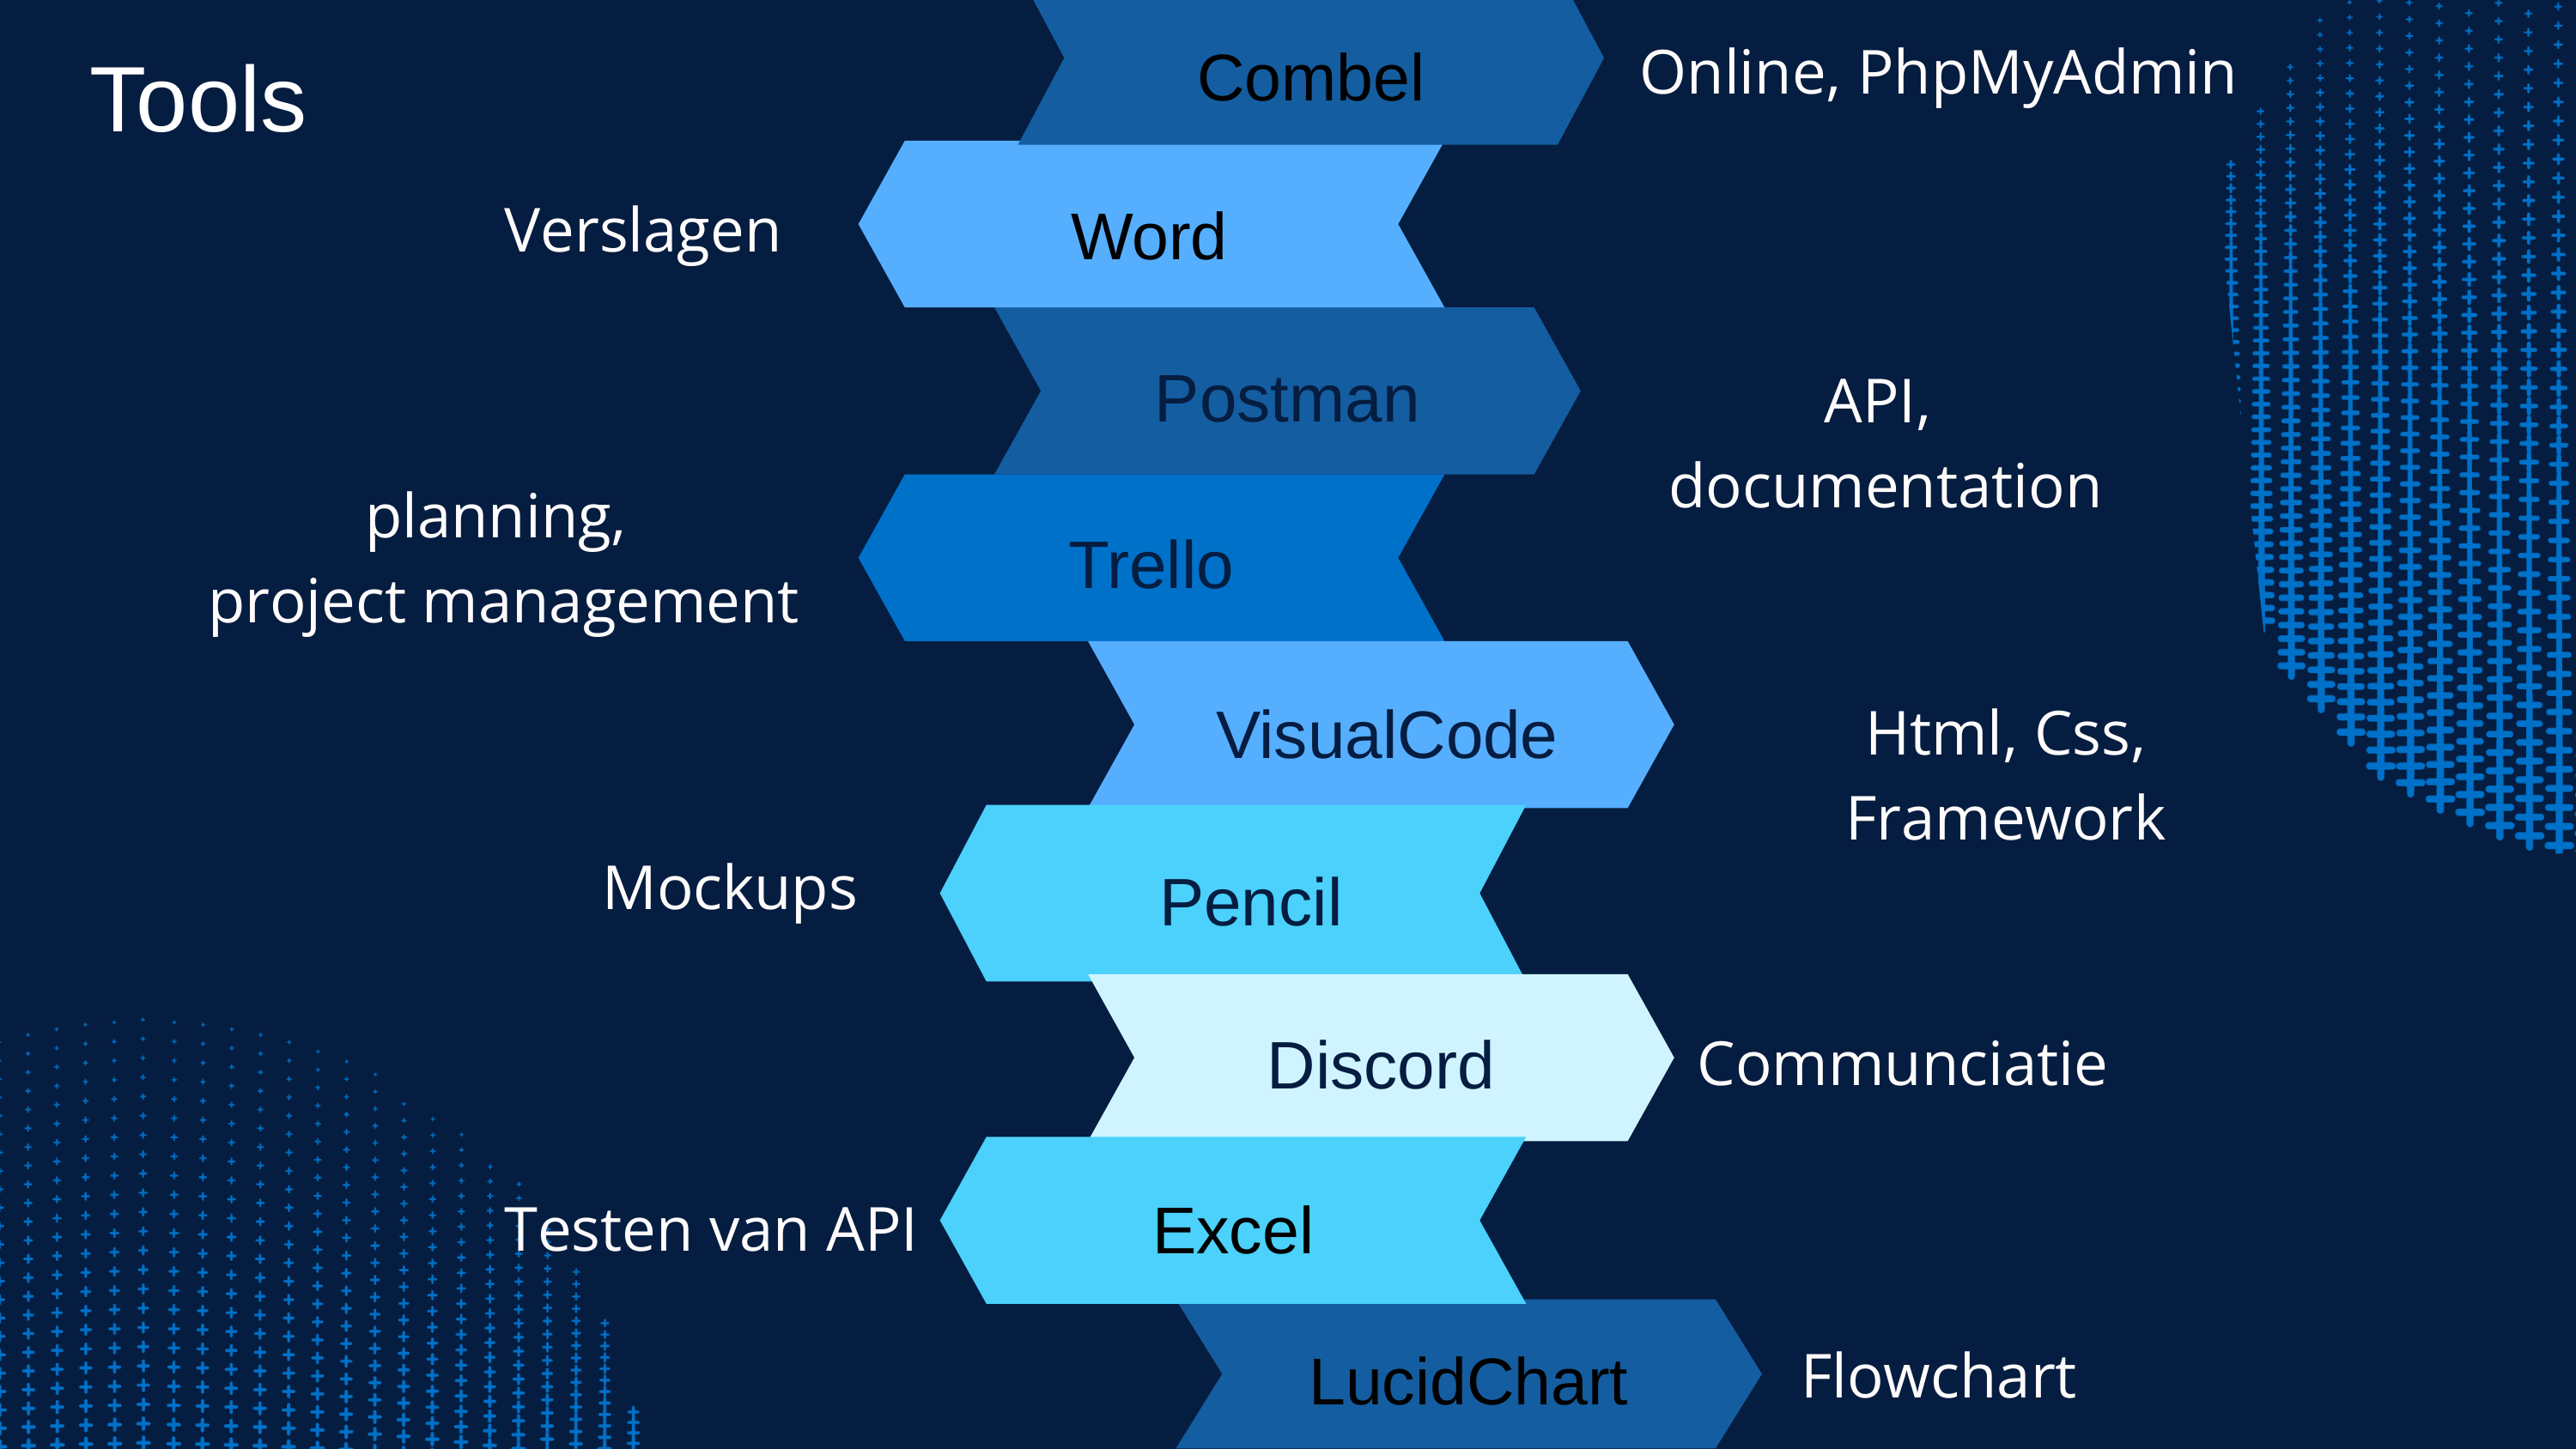

Tools
Combel
Online, PhpMyAdmin

Verslagen
Word

Postman
API,  documentation
planning,
project management

Trello

VisualCode
Html, Css, Framework

Mockups
Pencil

Discord
Communciatie

Excel
Testen van API

LucidChart
Flowchart